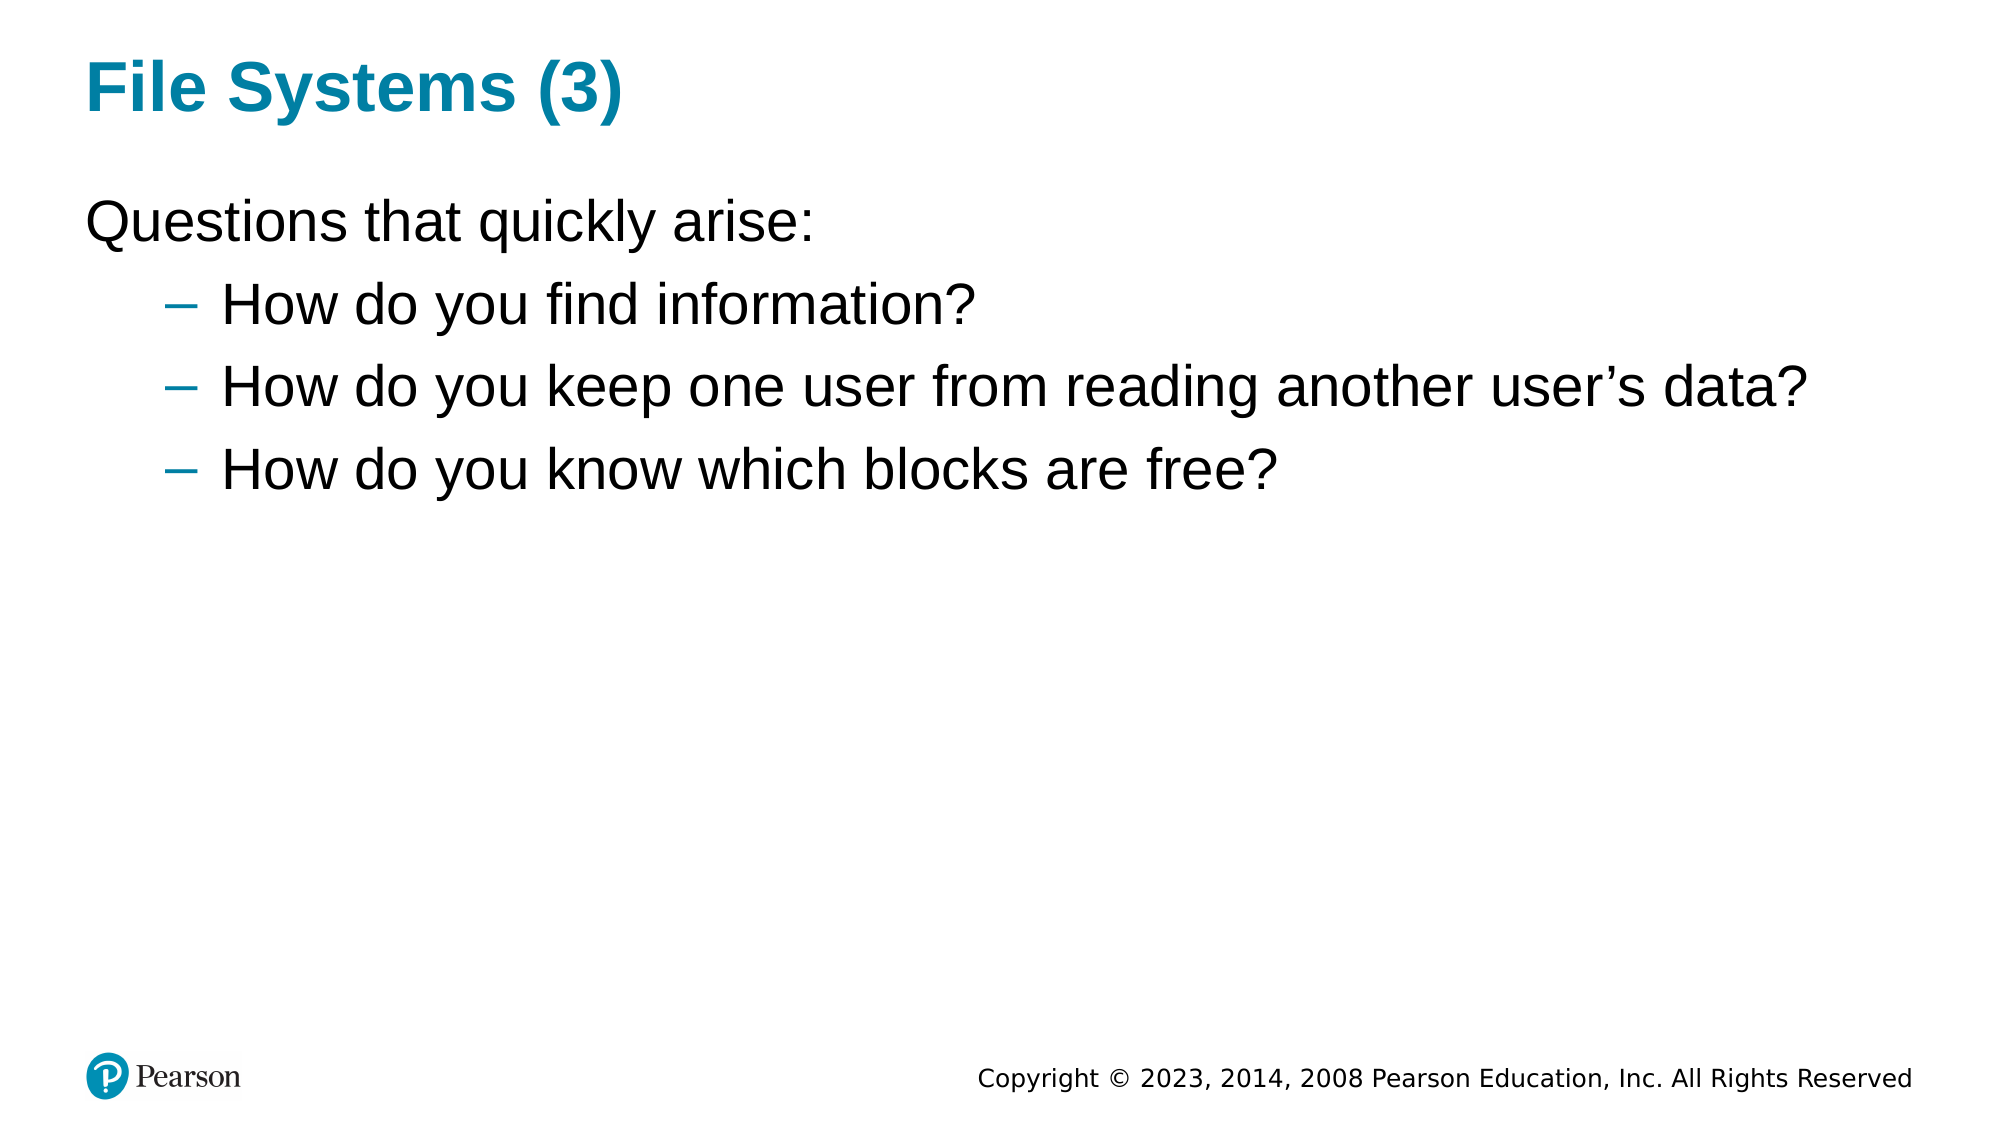

# File Systems (3)
Questions that quickly arise:
How do you find information?
How do you keep one user from reading another user’s data?
How do you know which blocks are free?